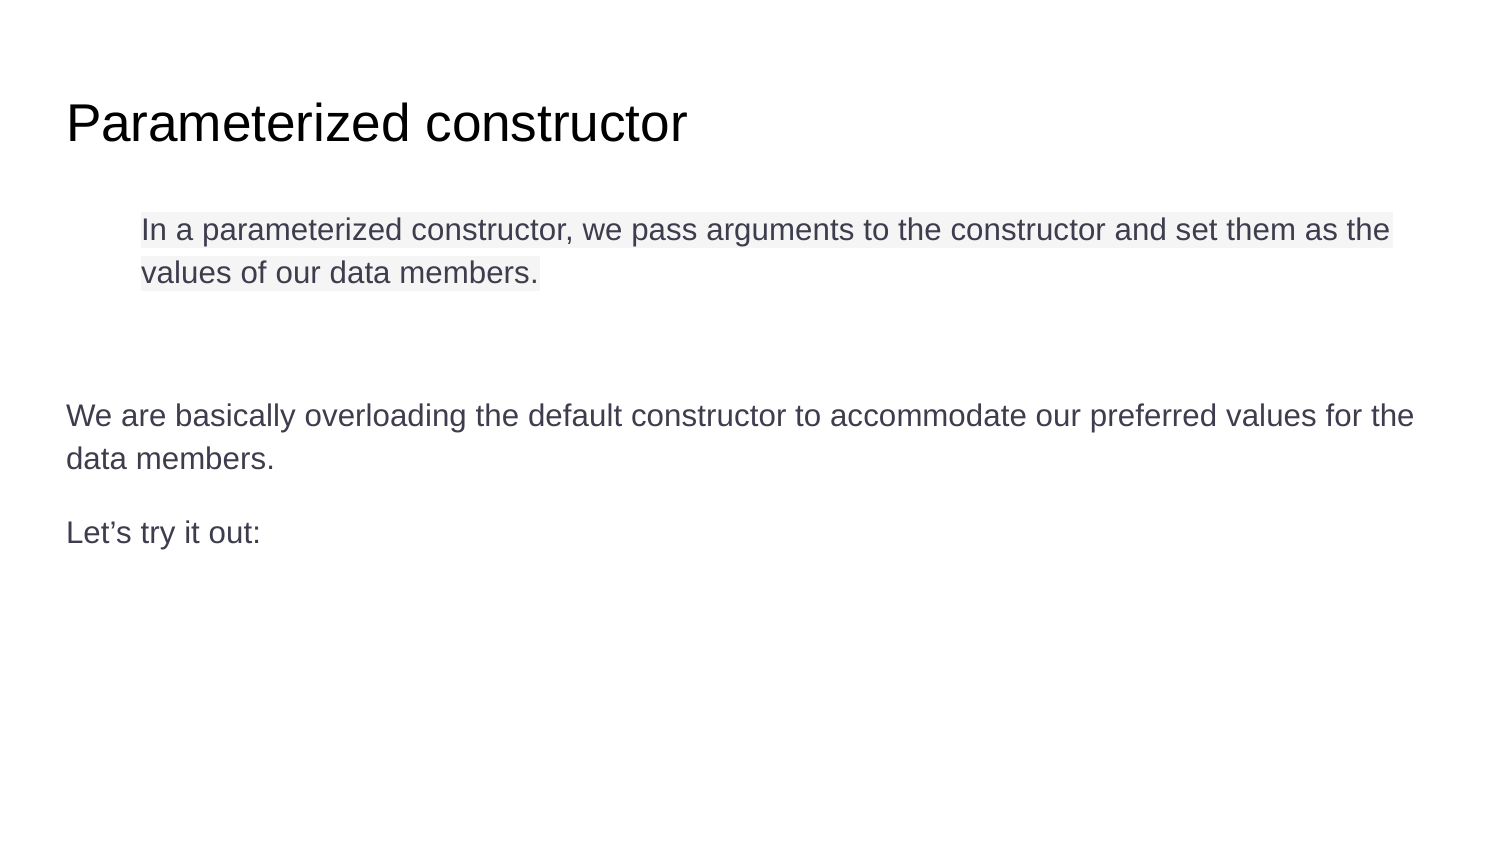

# Parameterized constructor
In a parameterized constructor, we pass arguments to the constructor and set them as the values of our data members.

We are basically overloading the default constructor to accommodate our preferred values for the data members.
Let’s try it out: